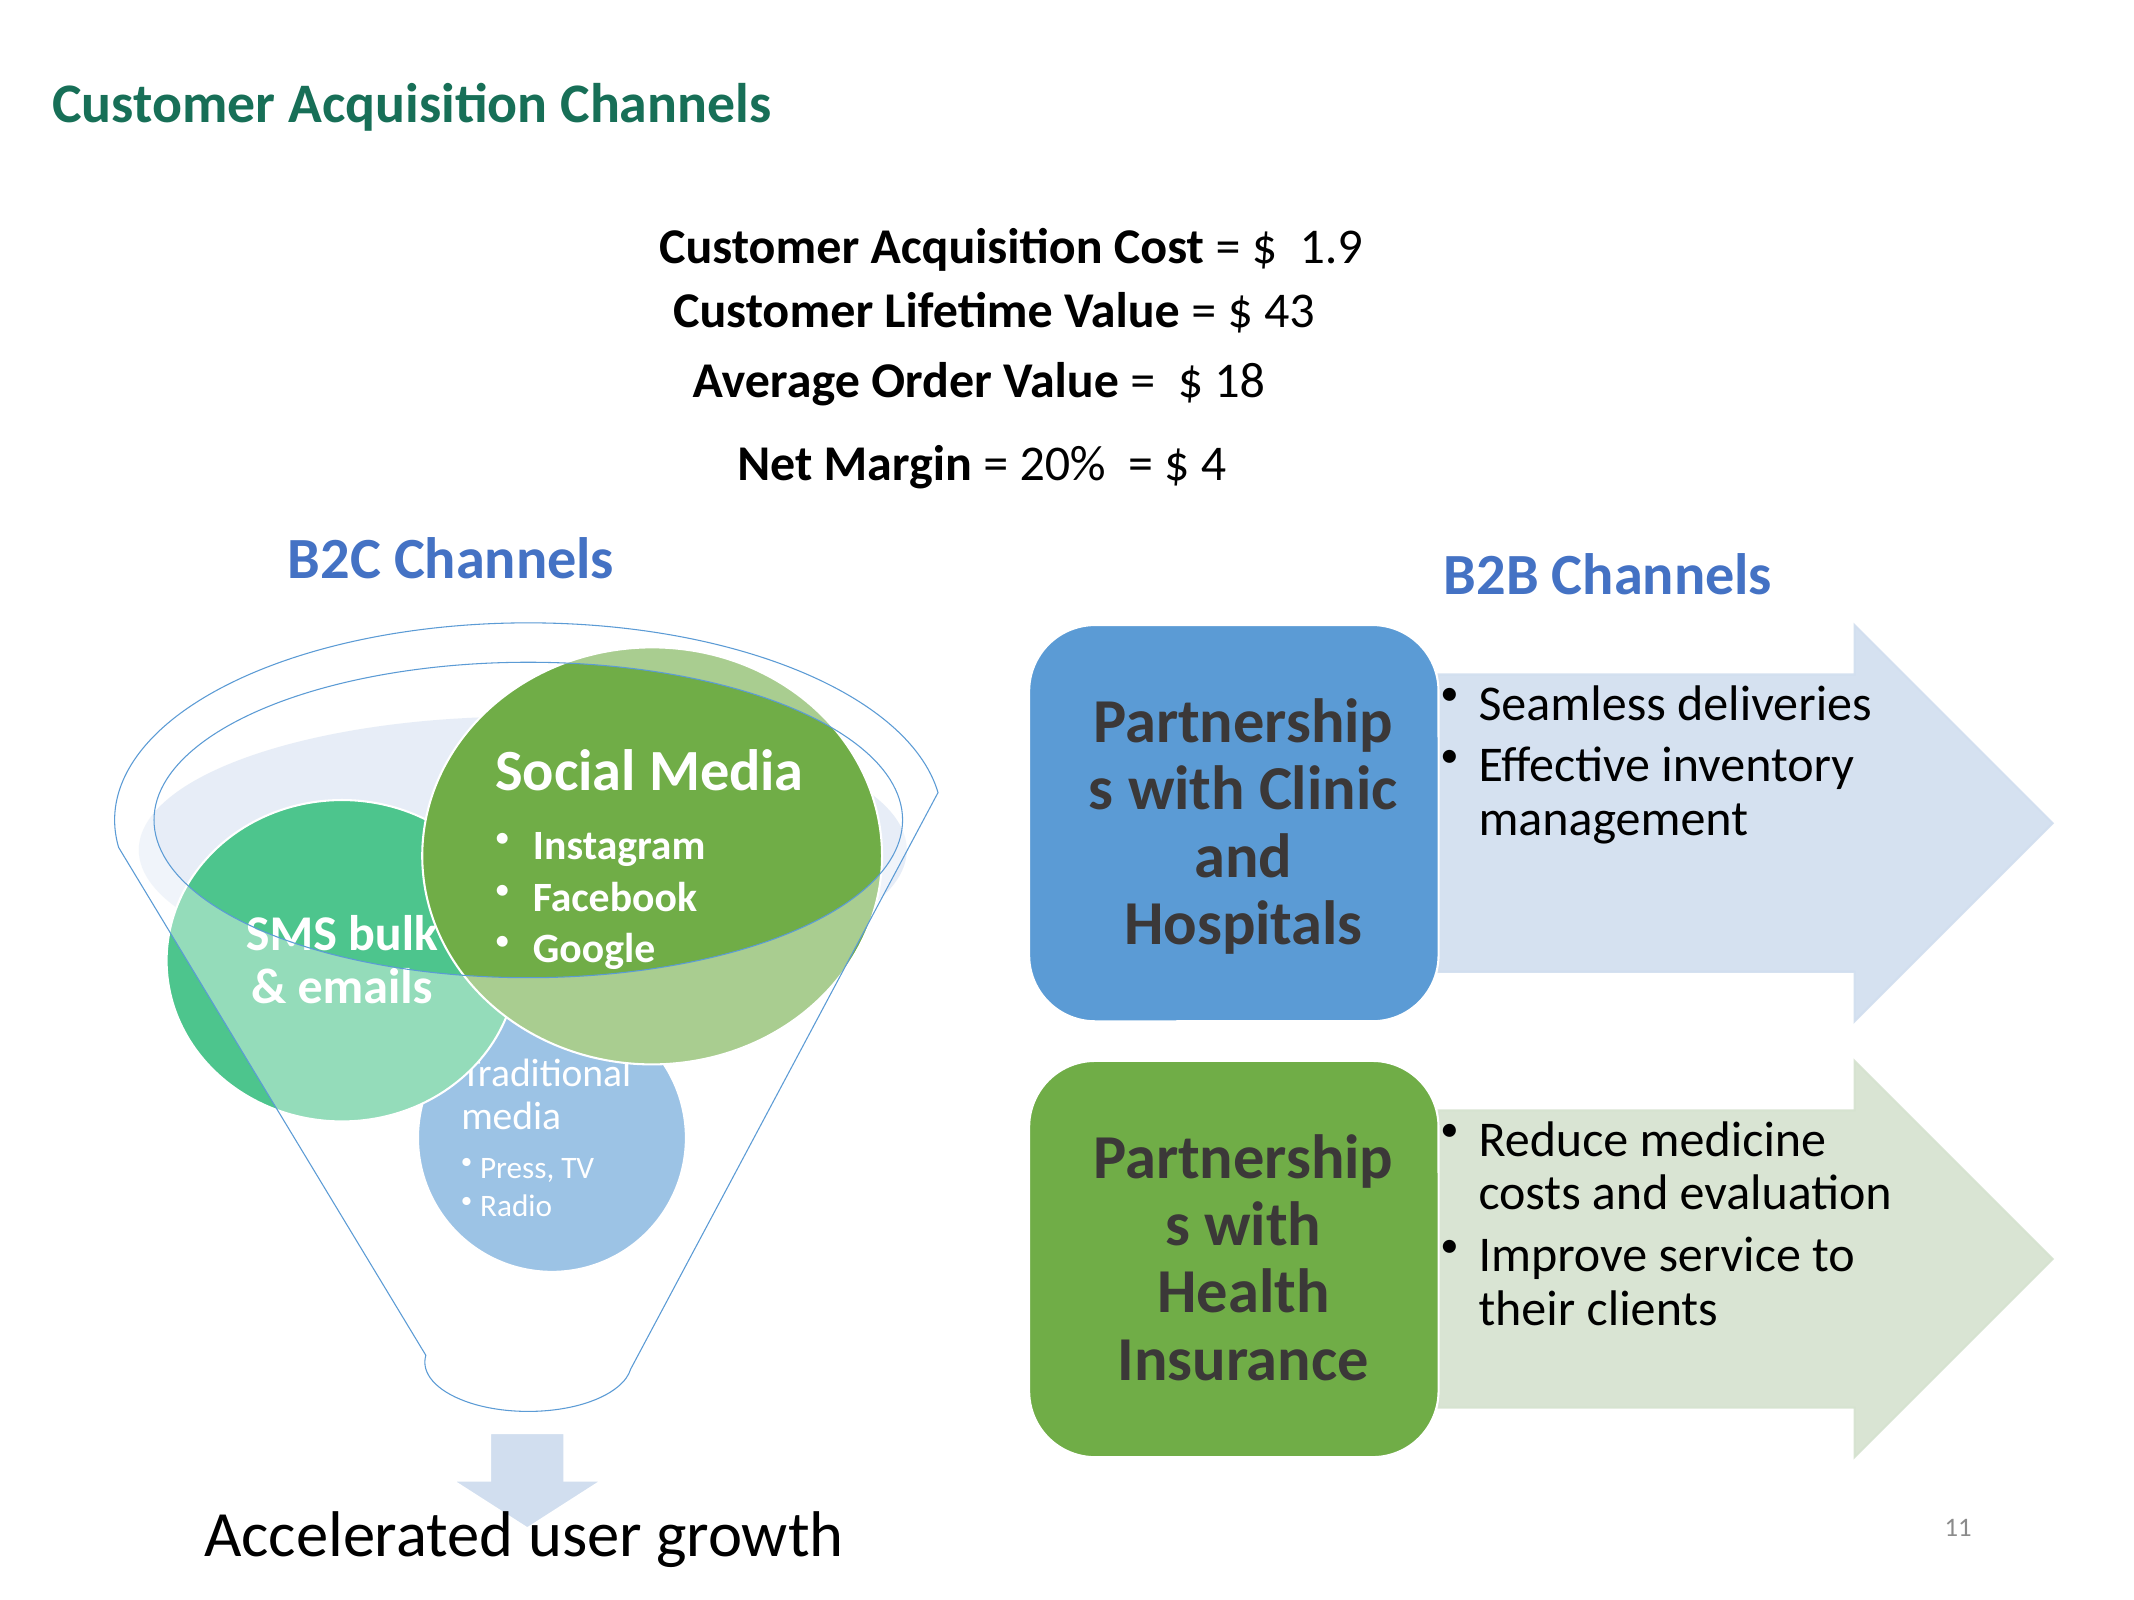

# Customer Acquisition Channels
  Customer Acquisition Cost = $  1.9
Customer Lifetime Value = $ 43
 Average Order Value =  $ 18
 Net Margin = 20%  = $ 4
B2C Channels
B2B Channels
Seamless deliveries
Effective inventory management
Partnerships with Clinic and Hospitals
Reduce medicine costs and evaluation
Improve service to their clients
Partnerships with Health Insurance
Accelerated user growth
Traditional media
Press, TV
Radio
SMS bulk & emails
Social Media
Instagram
Facebook
Google
11